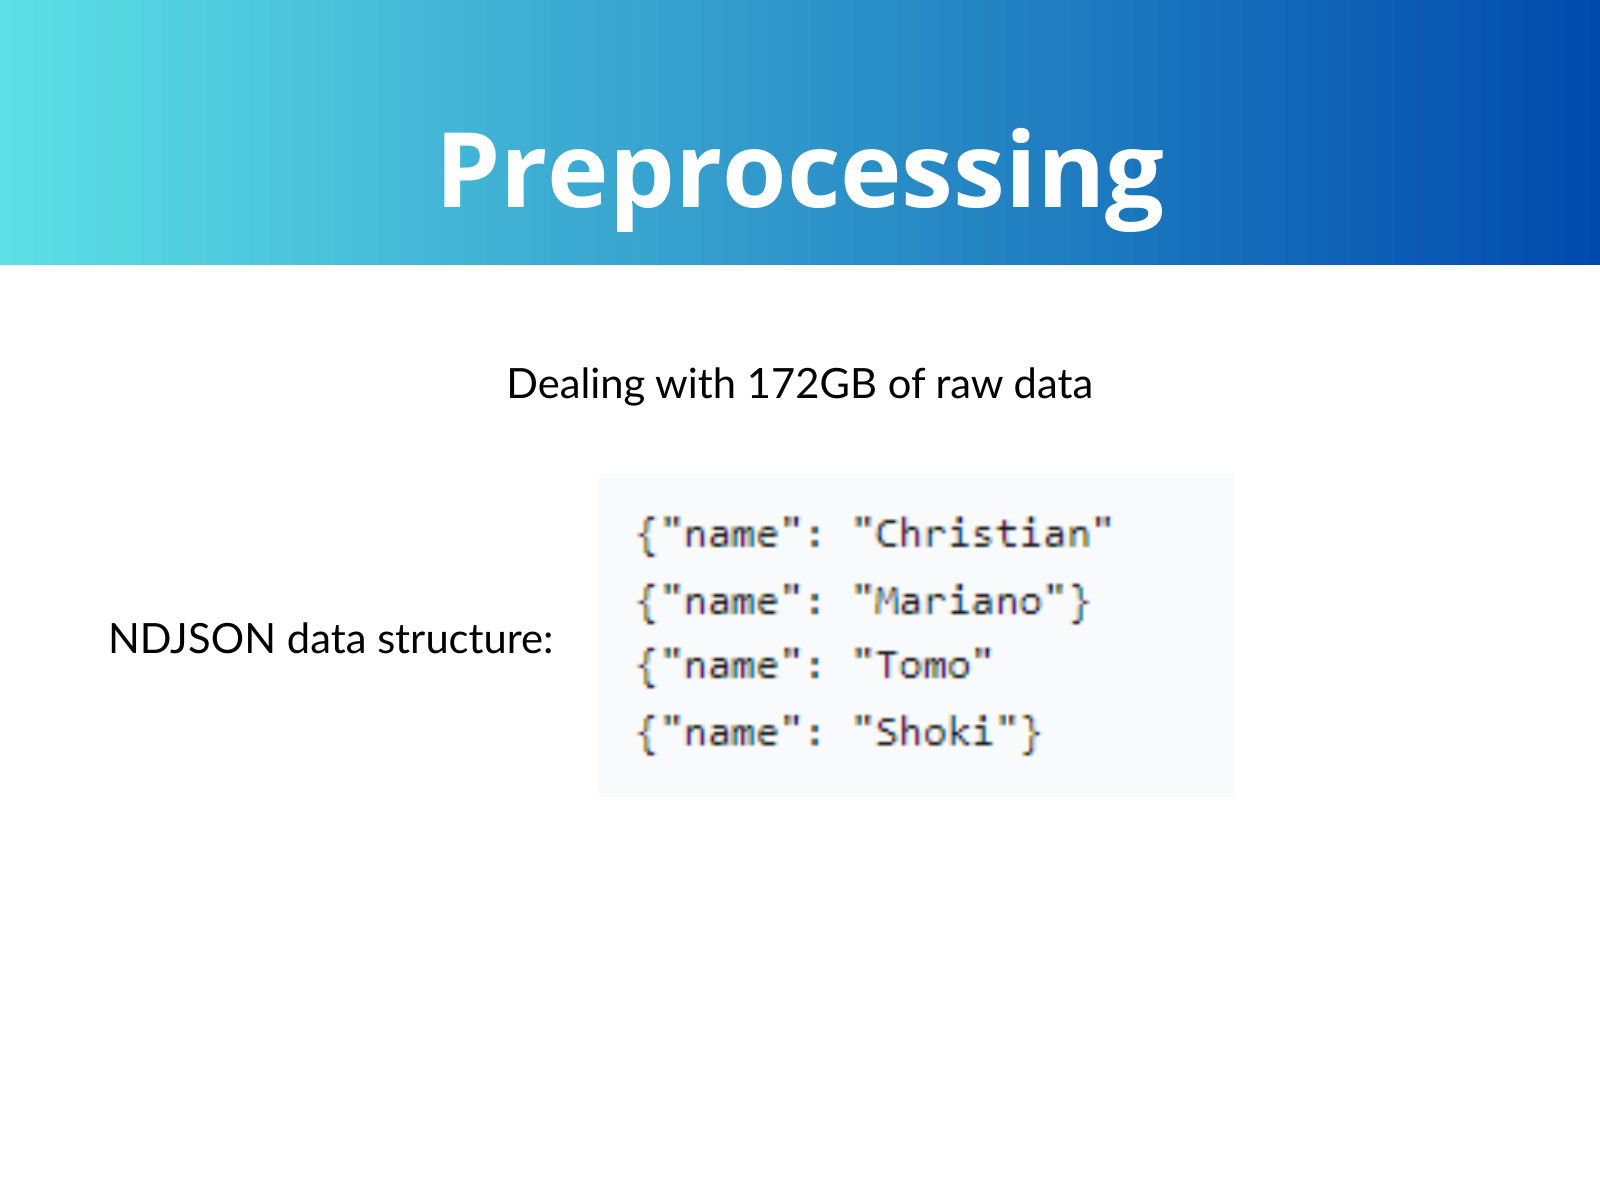

Preprocessing
Dataset
Dealing with 172GB of raw data

NDJSON data structure: